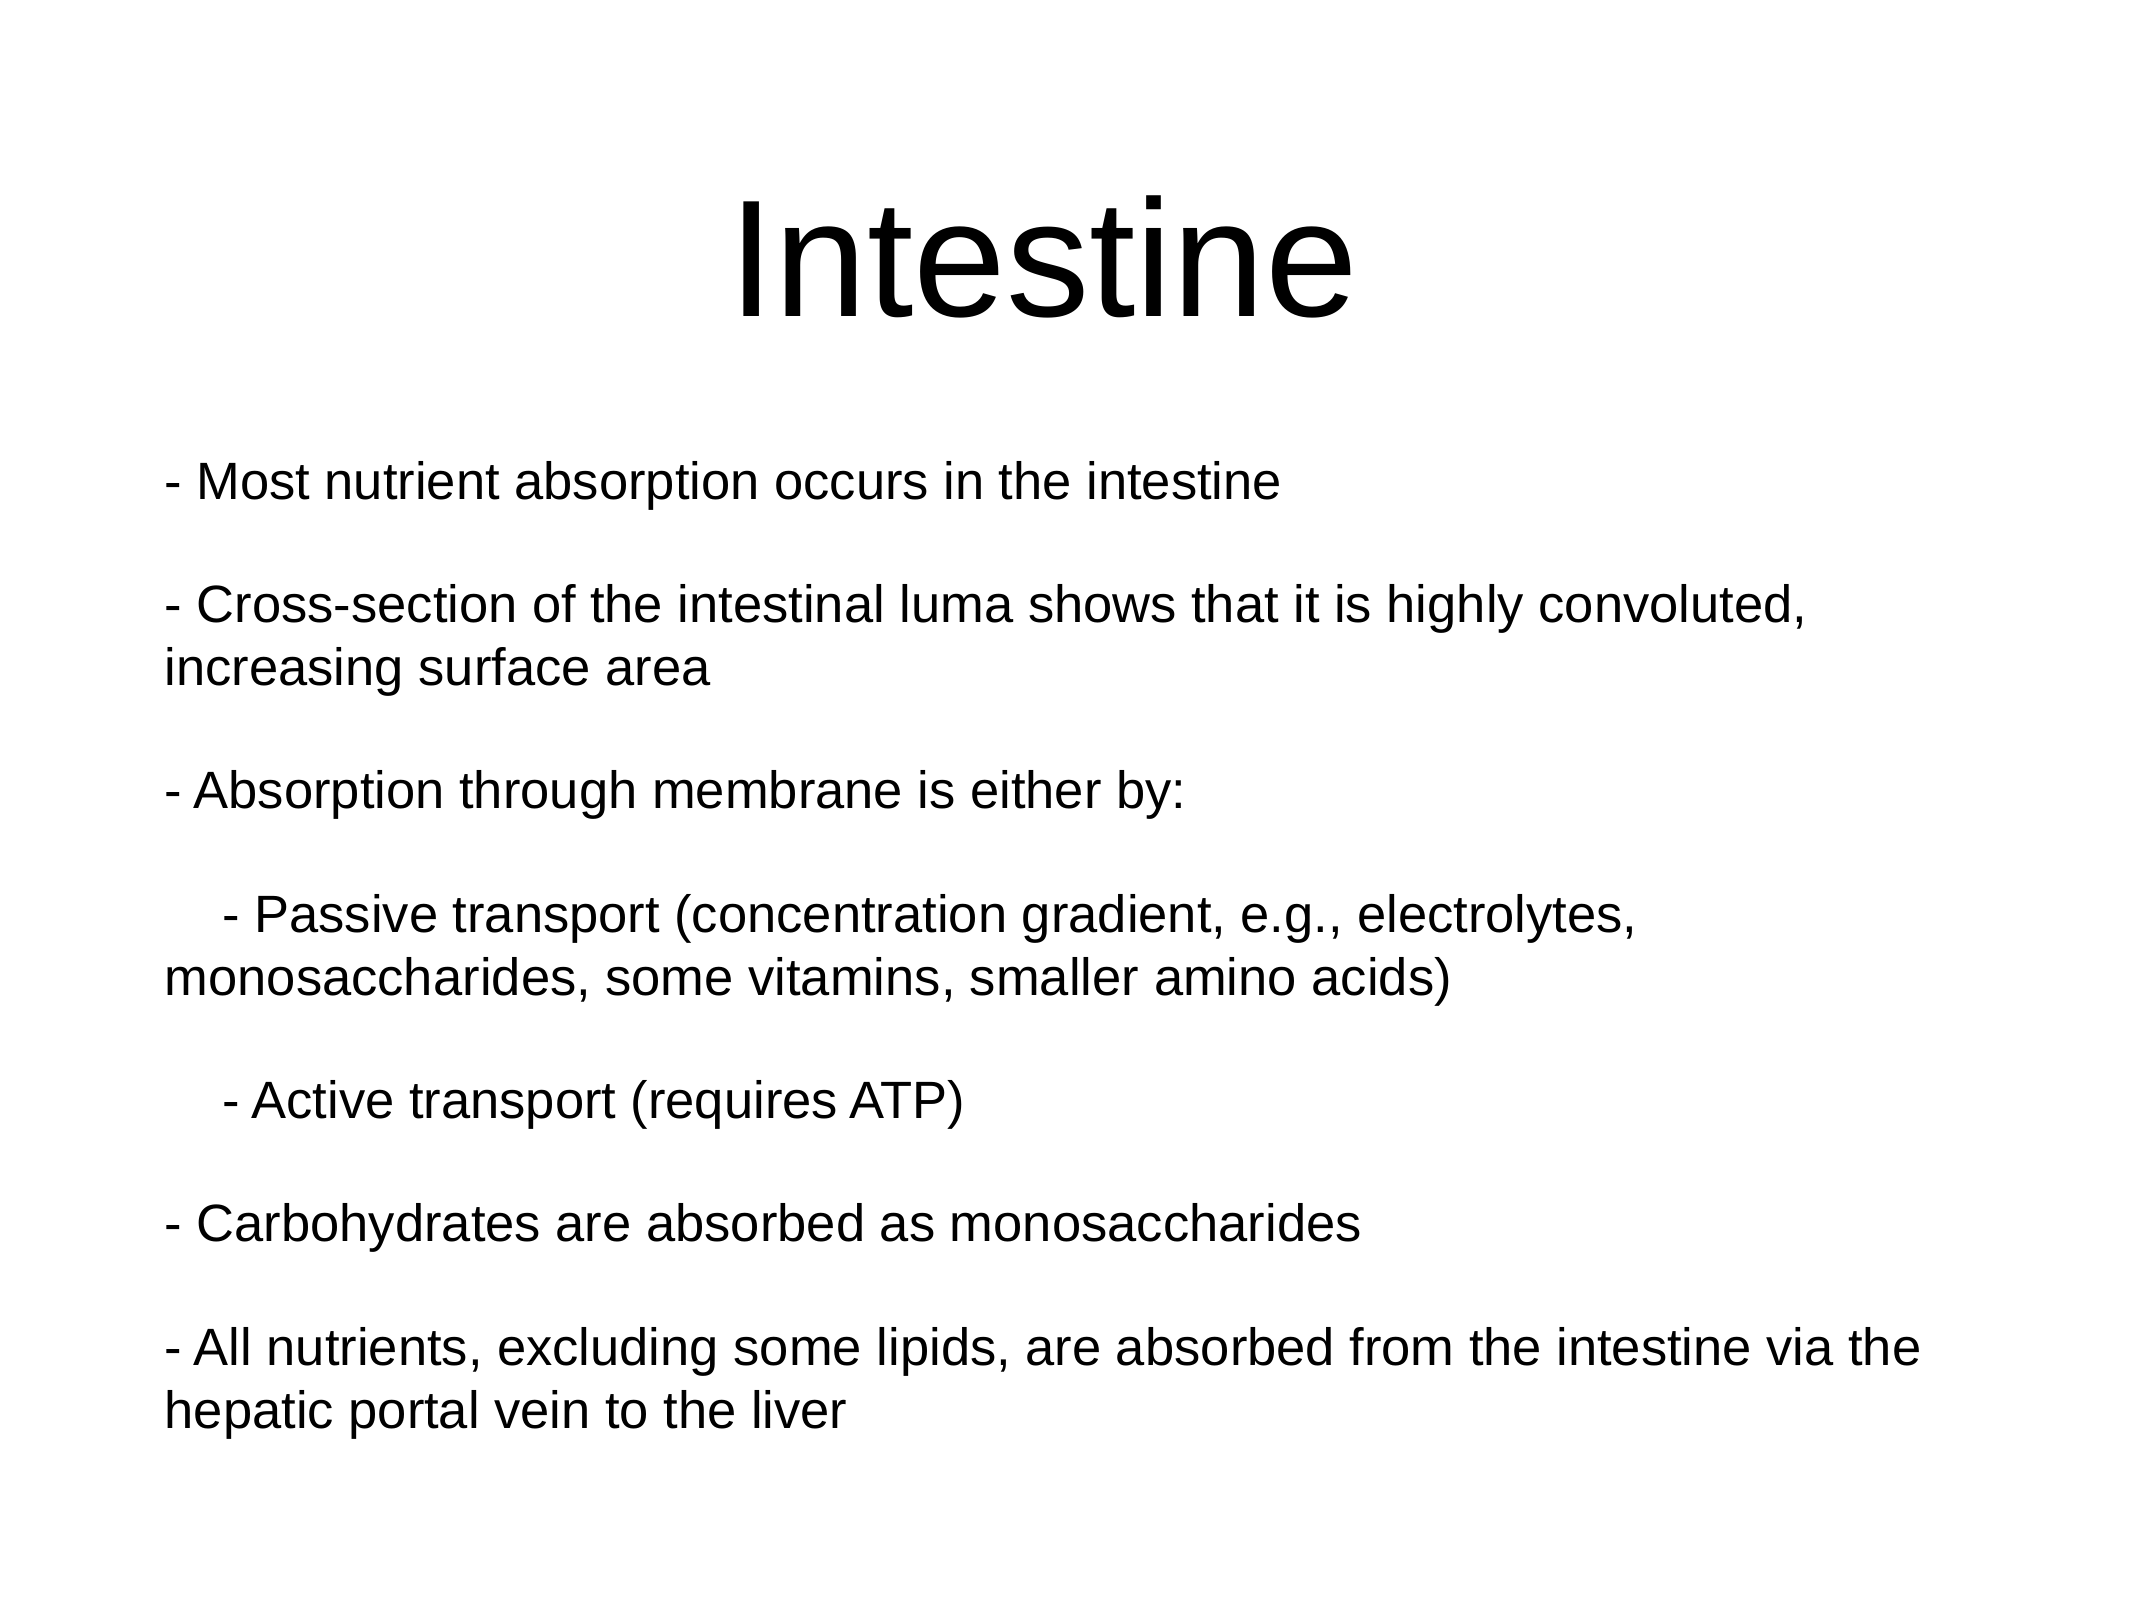

# Intestine
- Most nutrient absorption occurs in the intestine
- Cross-section of the intestinal luma shows that it is highly convoluted, increasing surface area
- Absorption through membrane is either by:
    - Passive transport (concentration gradient, e.g., electrolytes, monosaccharides, some vitamins, smaller amino acids)
    - Active transport (requires ATP)
- Carbohydrates are absorbed as monosaccharides
- All nutrients, excluding some lipids, are absorbed from the intestine via the hepatic portal vein to the liver